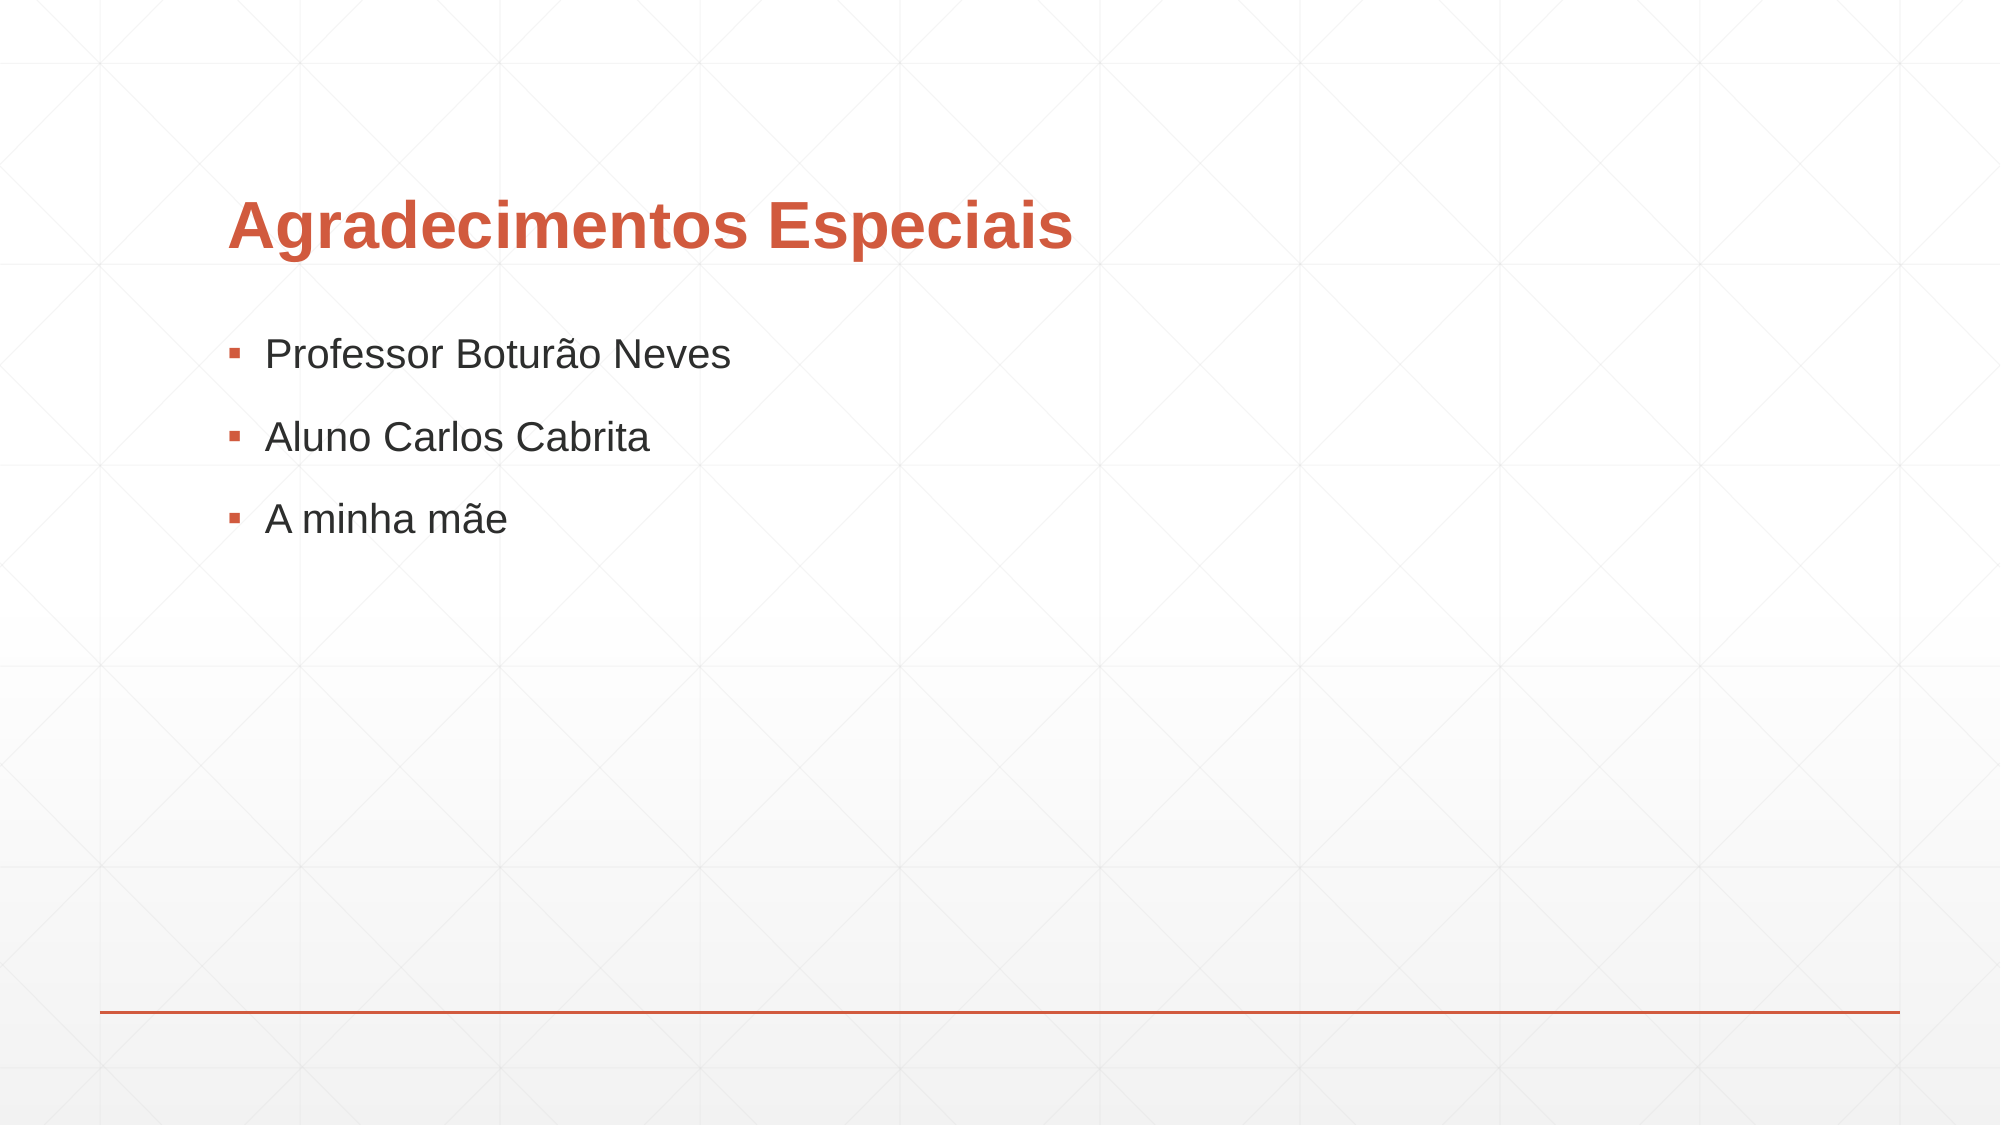

# Agradecimentos Especiais
Professor Boturão Neves
Aluno Carlos Cabrita
A minha mãe